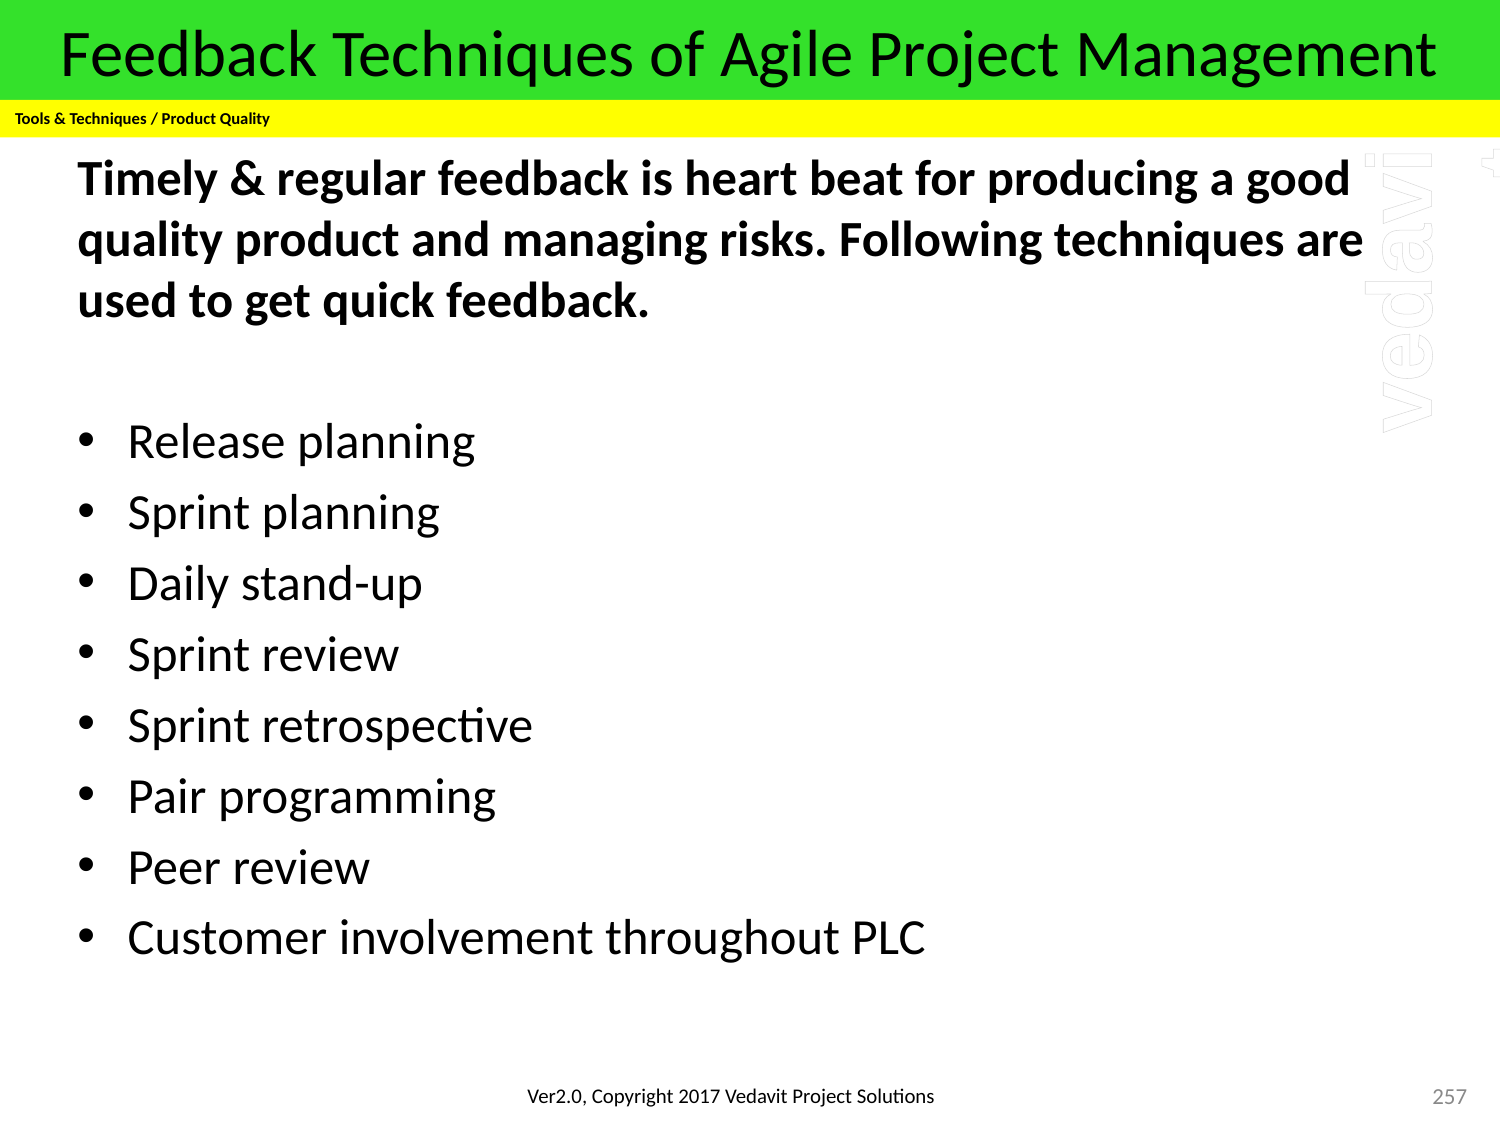

# Feedback Techniques of Agile Project Management
Tools & Techniques / Product Quality
Timely & regular feedback is heart beat for producing a good quality product and managing risks. Following techniques are used to get quick feedback.

Release planning
Sprint planning
Daily stand-up
Sprint review
Sprint retrospective
Pair programming
Peer review
Customer involvement throughout PLC
257